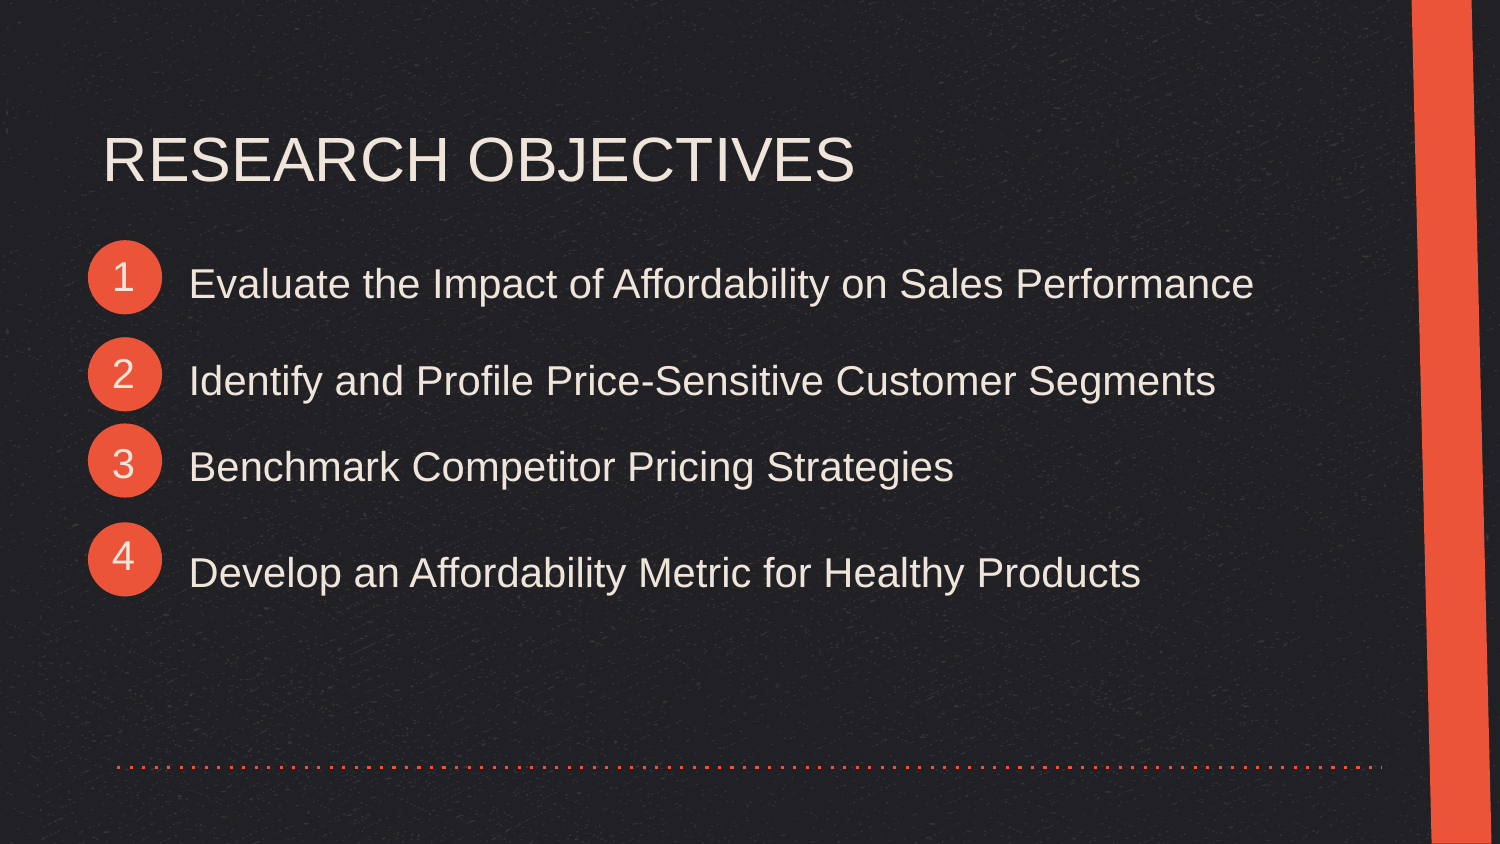

# RESEARCH OBJECTIVES
Evaluate the Impact of Affordability on Sales Performance

1
Identify and Profile Price-Sensitive Customer Segments

2
Benchmark Competitor Pricing Strategies

3

Develop an Affordability Metric for Healthy Products
4